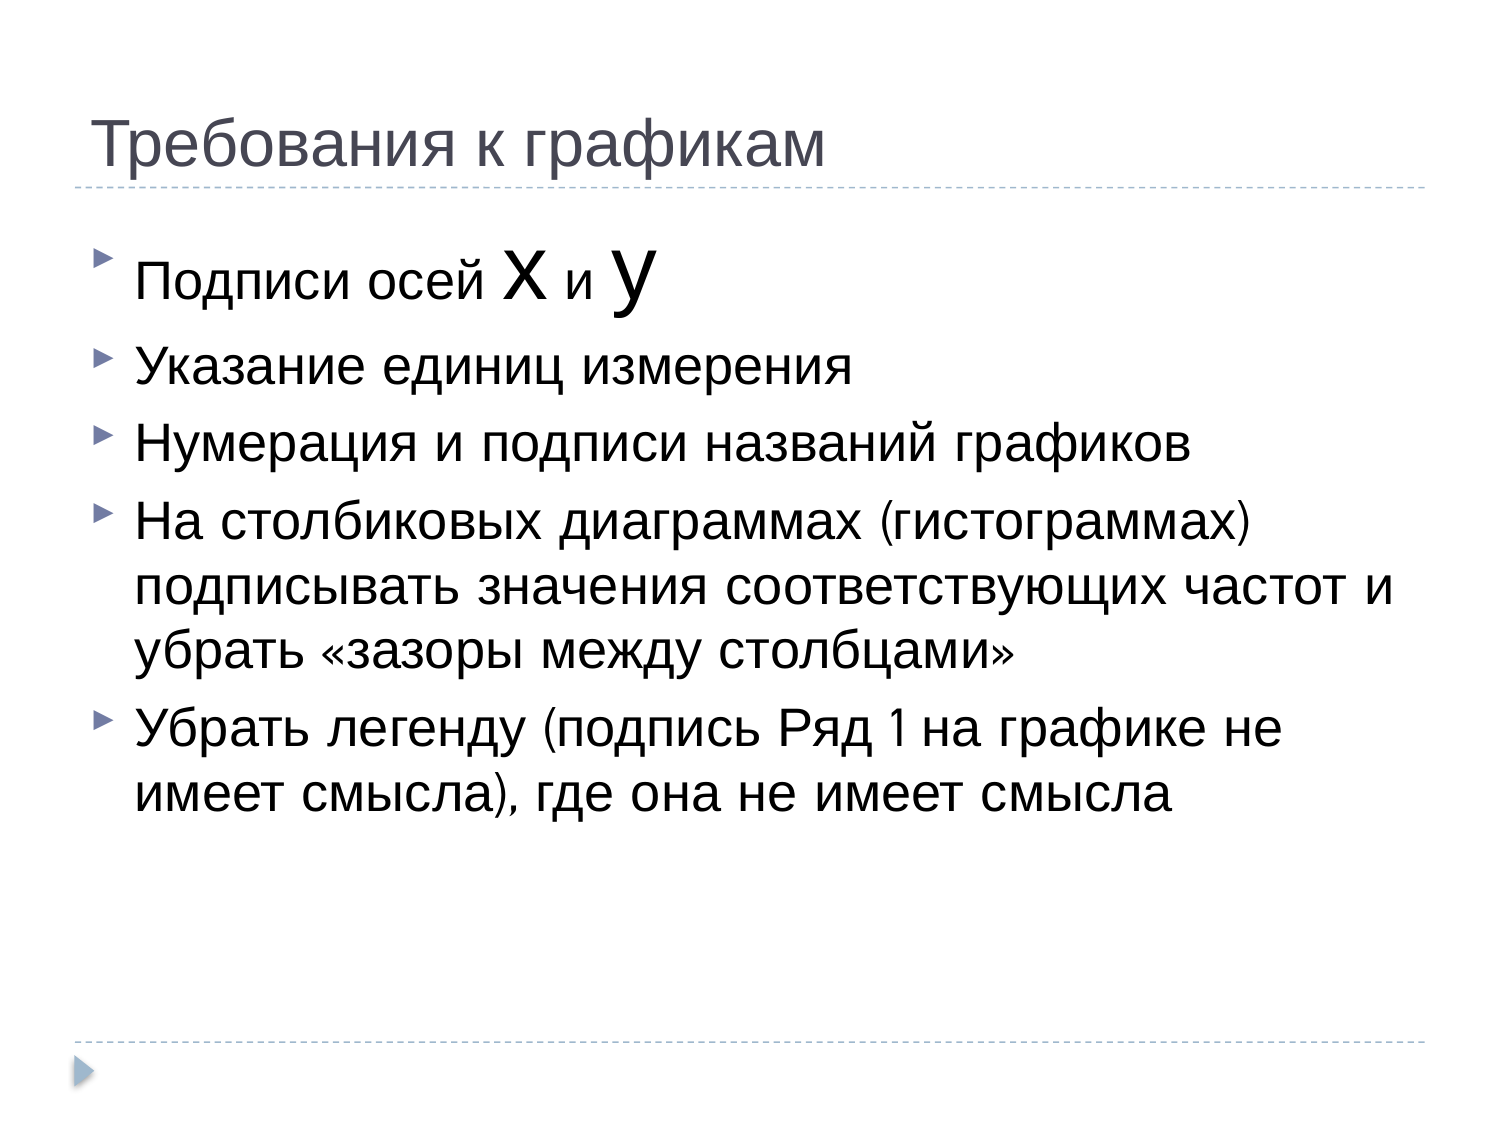

# Требования к графикам
Подписи осей х и у
Указание единиц измерения
Нумерация и подписи названий графиков
На столбиковых диаграммах (гистограммах) подписывать значения соответствующих частот и убрать «зазоры между столбцами»
Убрать легенду (подпись Ряд 1 на графике не имеет смысла), где она не имеет смысла